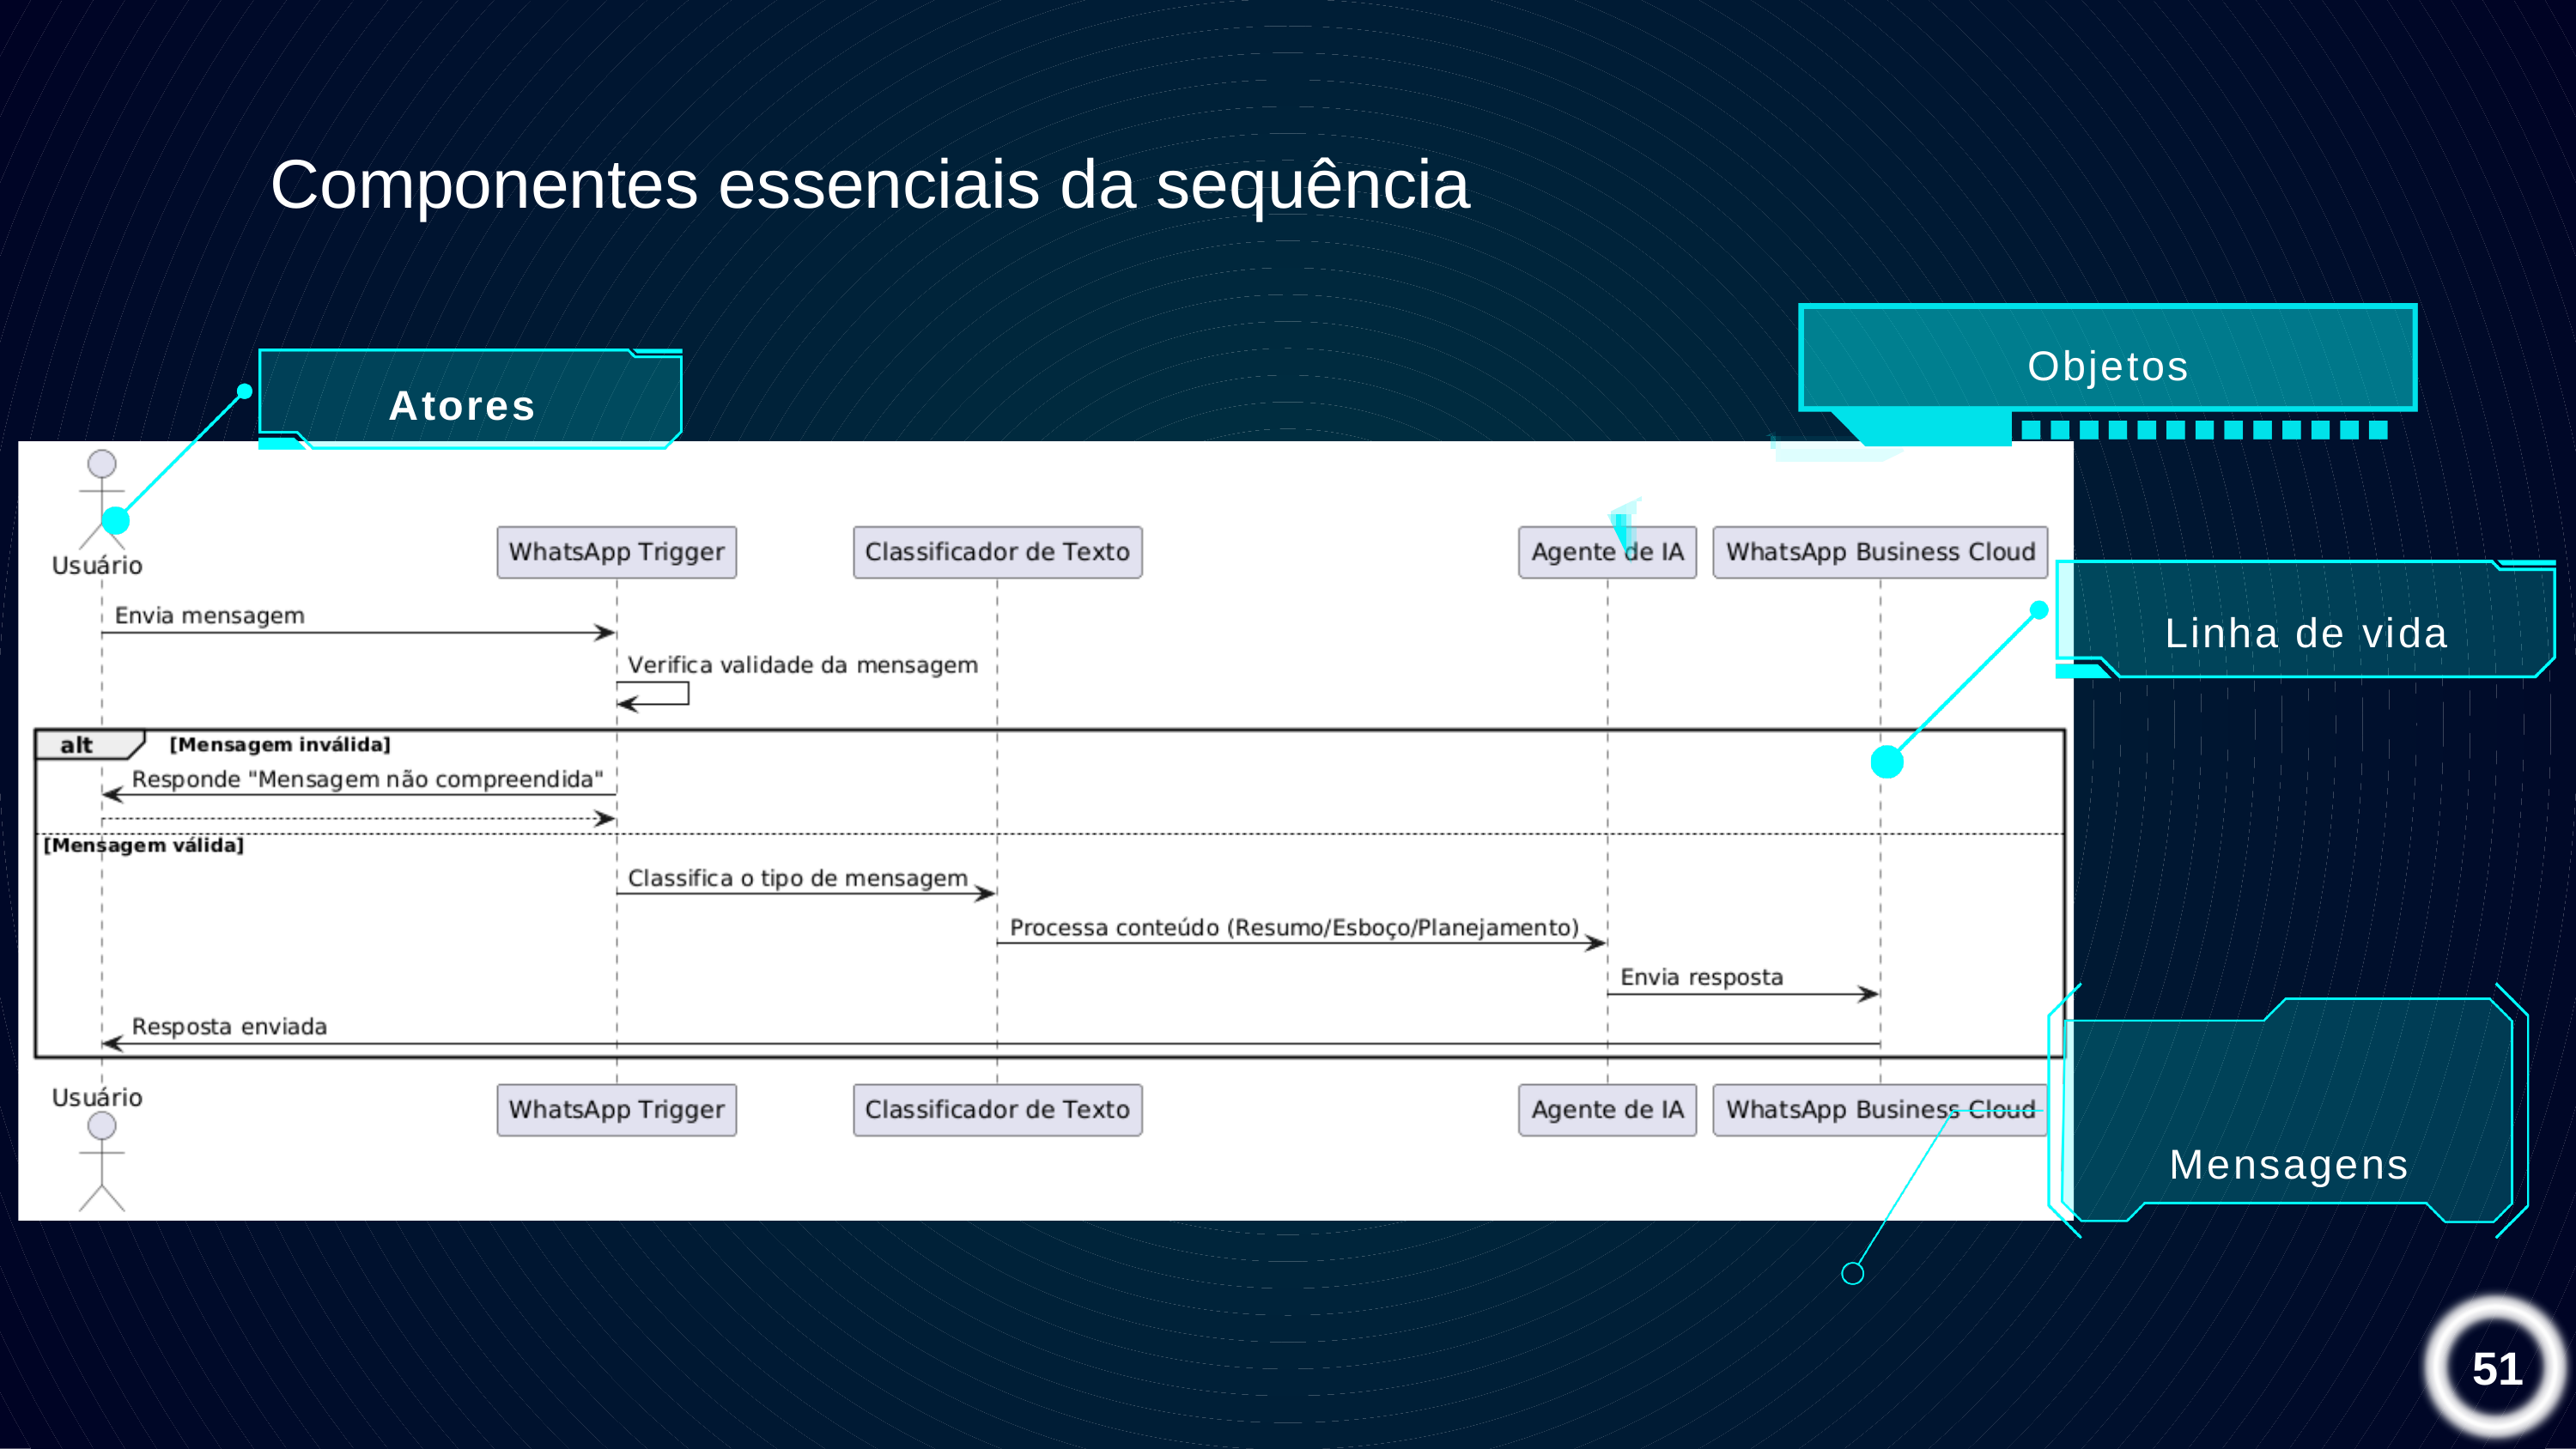

Componentes essenciais da sequência

Objetos

Atores

Linha de vida

Mensagens

51